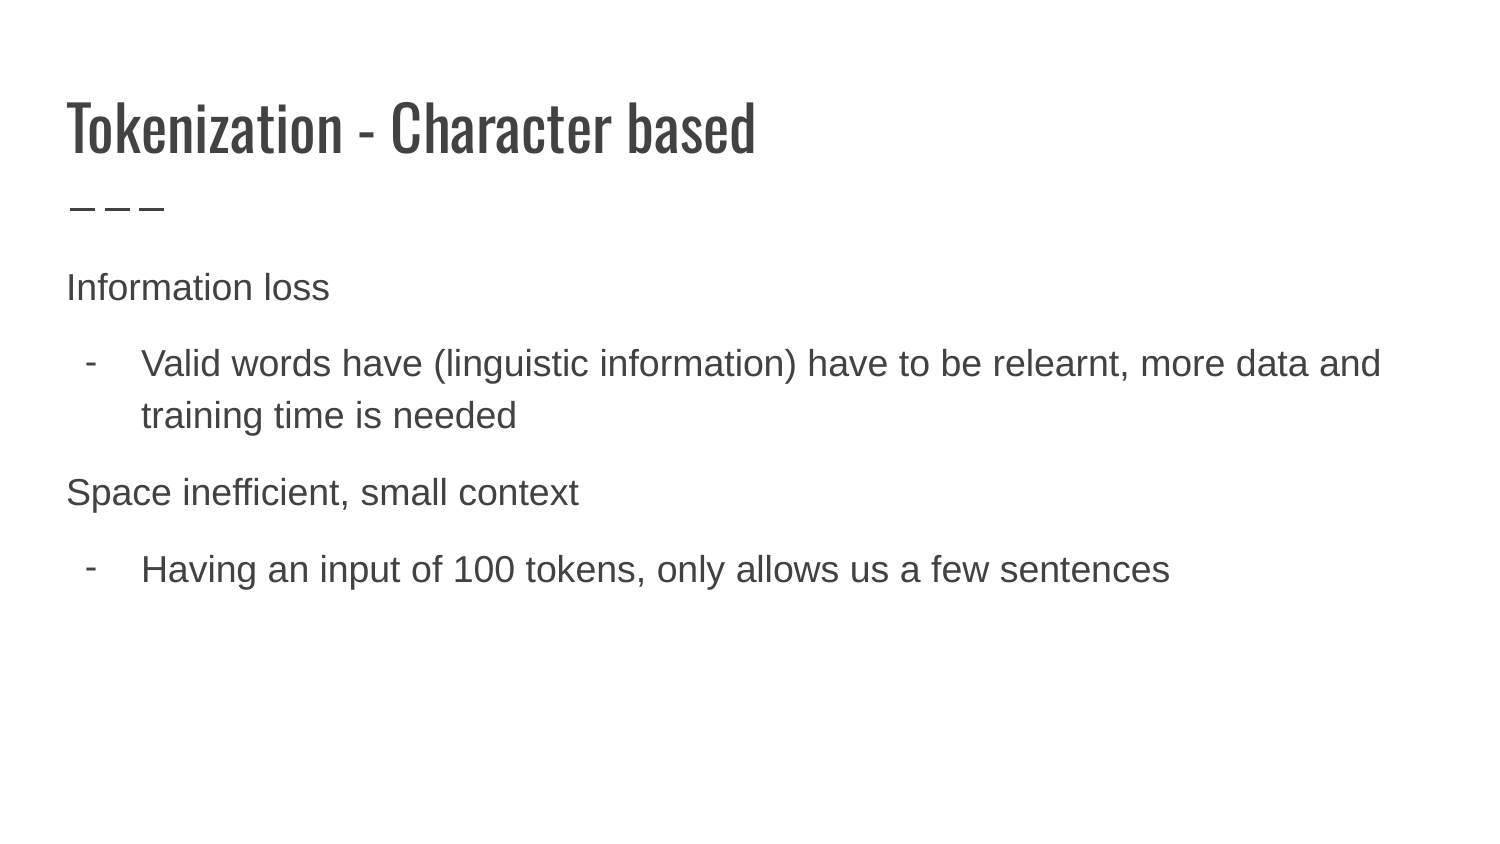

# Tokenization - Character based
Information loss
Valid words have (linguistic information) have to be relearnt, more data and training time is needed
Space inefficient, small context
Having an input of 100 tokens, only allows us a few sentences